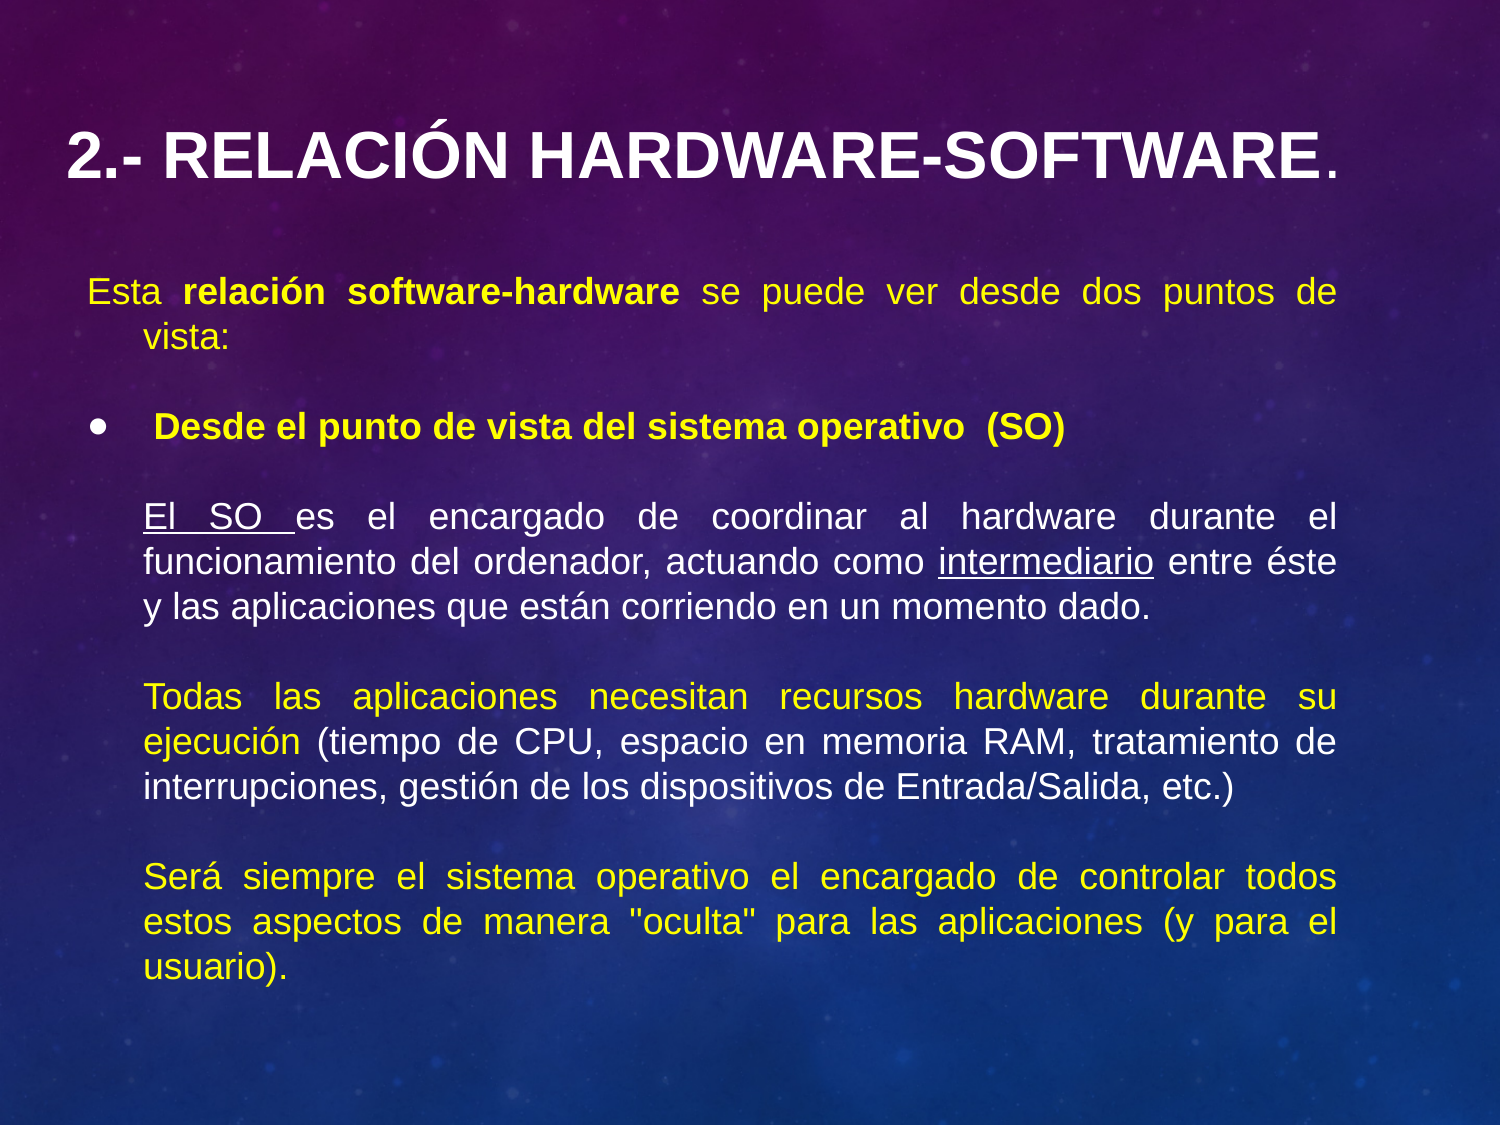

# 2.- Relación hardware-software.
Esta relación software-hardware se puede ver desde dos puntos de vista:

 Desde el punto de vista del sistema operativo  (SO)

	El SO es el encargado de coordinar al hardware durante el funcionamiento del ordenador, actuando como intermediario entre éste y las aplicaciones que están corriendo en un momento dado.

	Todas las aplicaciones necesitan recursos hardware durante su ejecución (tiempo de CPU, espacio en memoria RAM, tratamiento de interrupciones, gestión de los dispositivos de Entrada/Salida, etc.)

	Será siempre el sistema operativo el encargado de controlar todos estos aspectos de manera "oculta" para las aplicaciones (y para el usuario).